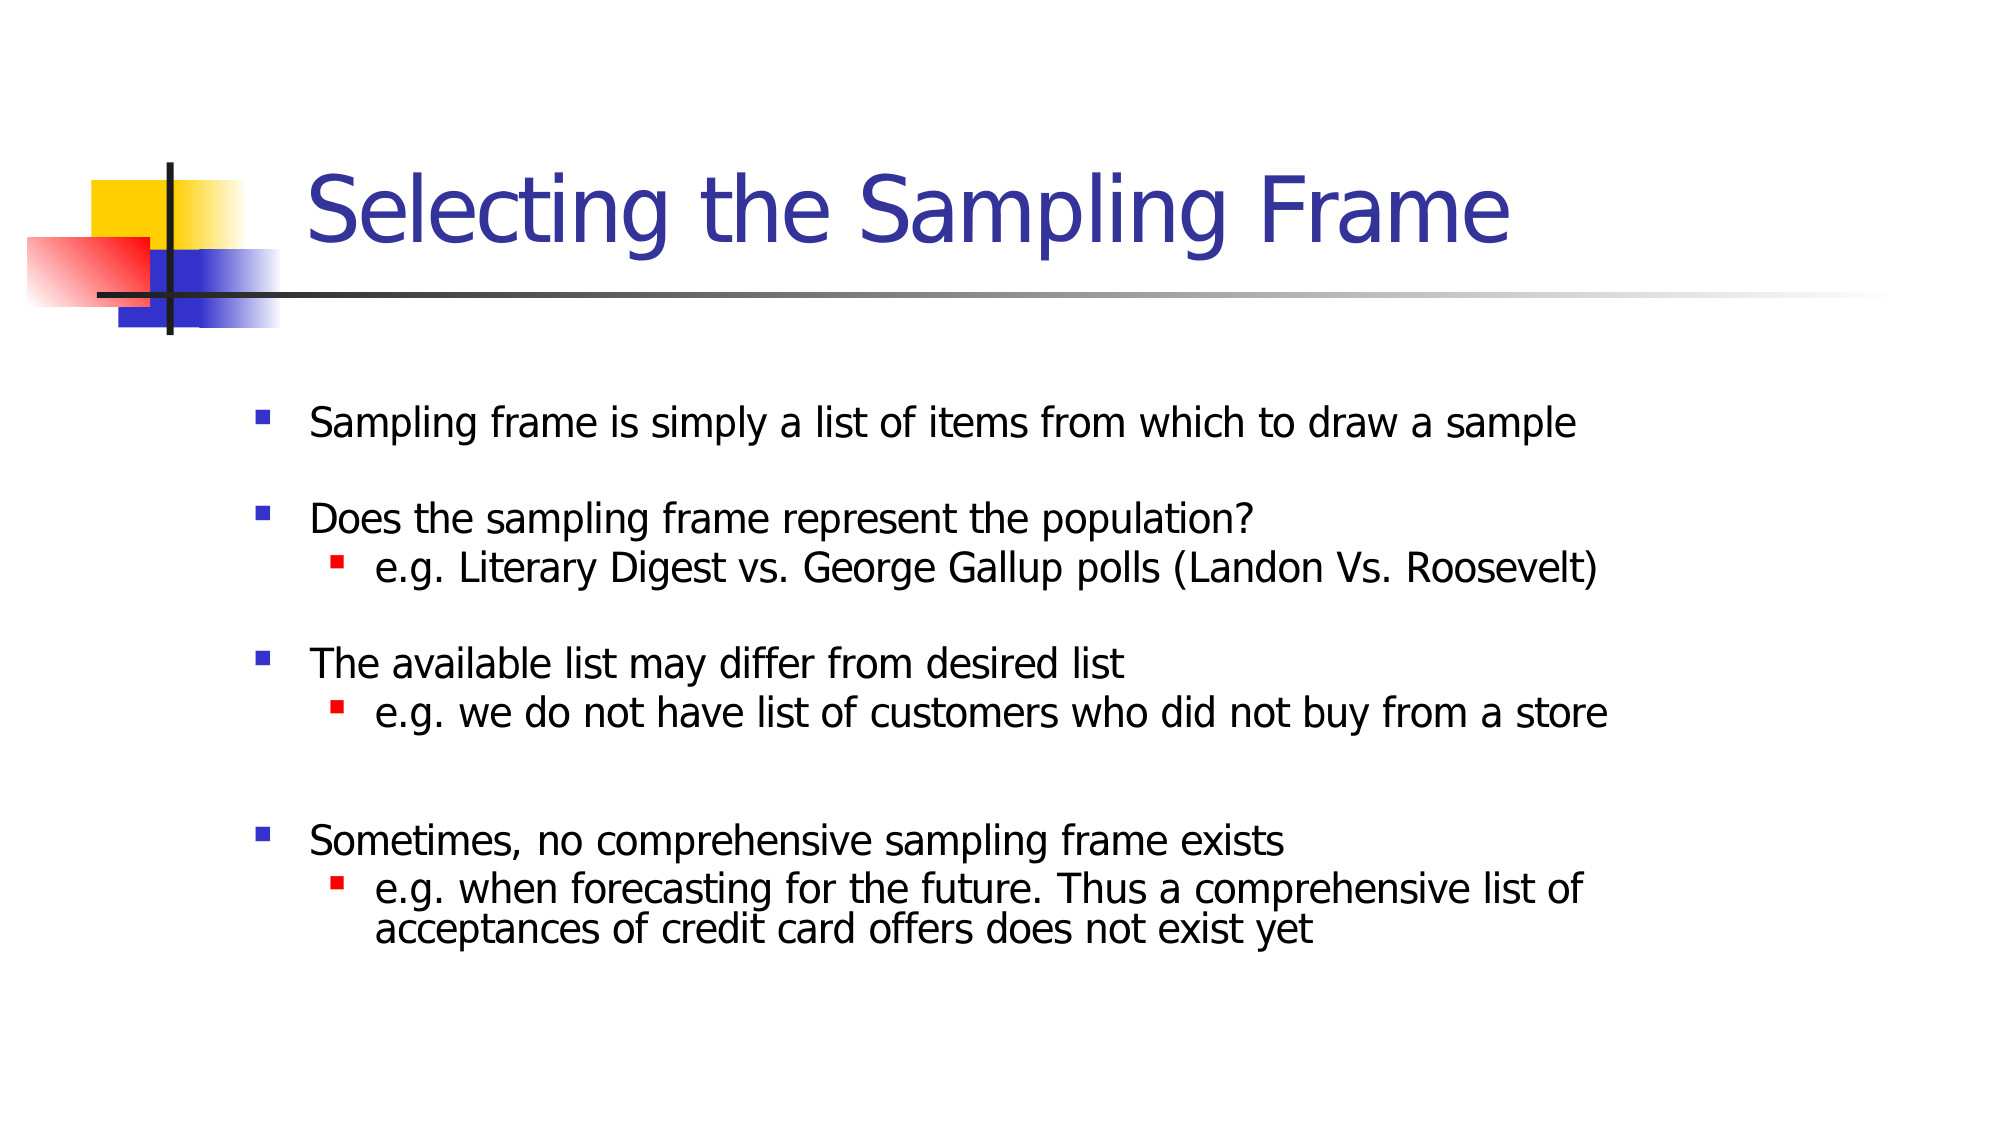

# Selecting the Sampling Frame
Sampling frame is simply a list of items from which to draw a sample

Does the sampling frame represent the population?
e.g. Literary Digest vs. George Gallup polls (Landon Vs. Roosevelt)

The available list may differ from desired list
e.g. we do not have list of customers who did not buy from a store

Sometimes, no comprehensive sampling frame exists
e.g. when forecasting for the future. Thus a comprehensive list of acceptances of credit card offers does not exist yet
7